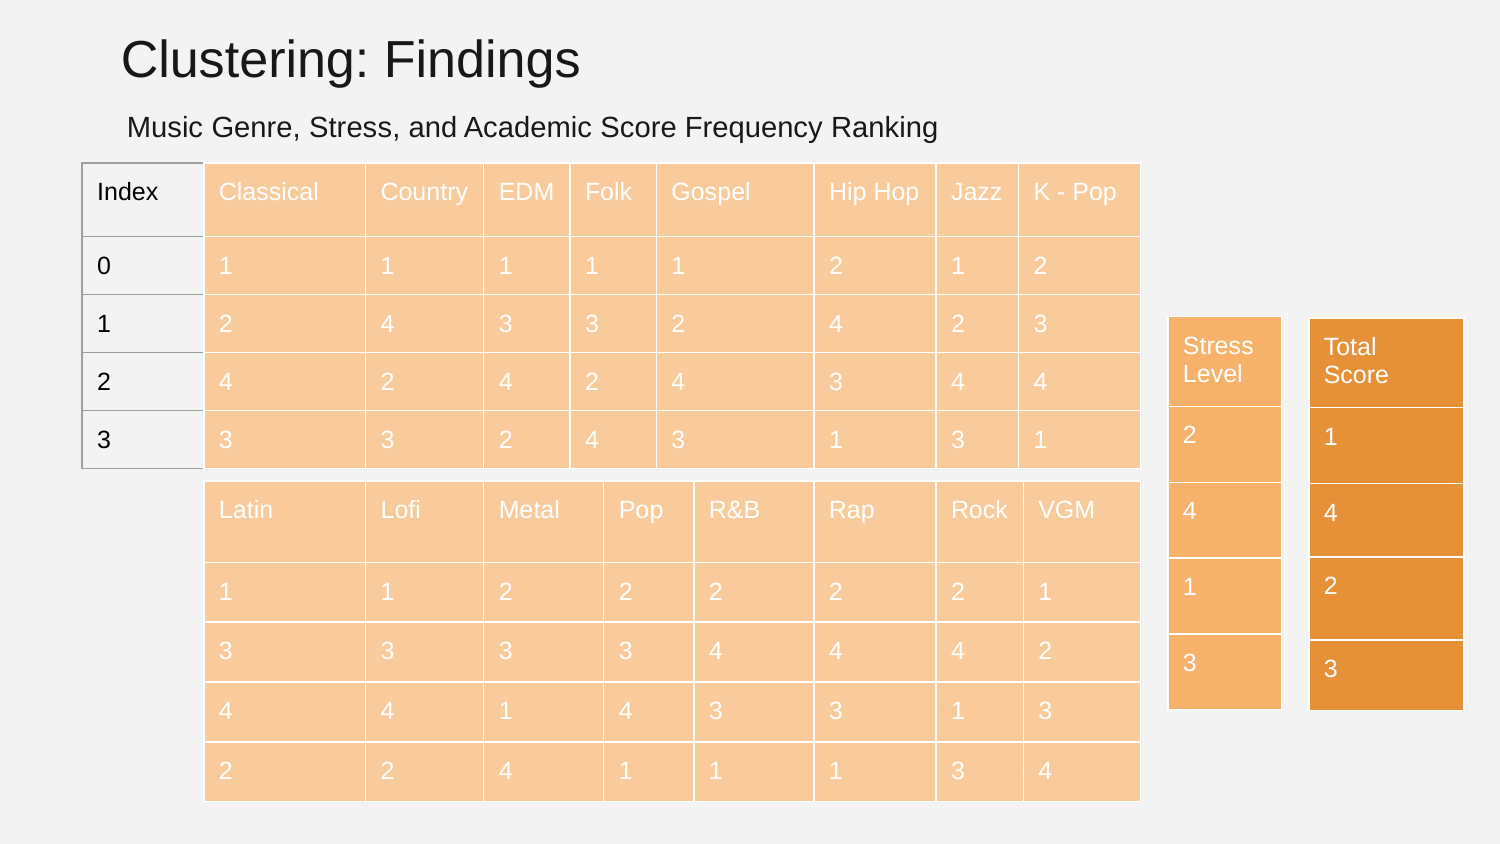

# Clustering: Findings
Music Genre, Stress, and Academic Score Frequency Ranking
| Index | Classical | Country | EDM | Folk | Gospel | Hip Hop | Jazz | K - Pop |
| --- | --- | --- | --- | --- | --- | --- | --- | --- |
| 0 | 1 | 1 | 1 | 1 | 1 | 2 | 1 | 2 |
| 1 | 2 | 4 | 3 | 3 | 2 | 4 | 2 | 3 |
| 2 | 4 | 2 | 4 | 2 | 4 | 3 | 4 | 4 |
| 3 | 3 | 3 | 2 | 4 | 3 | 1 | 3 | 1 |
| Stress Level |
| --- |
| 2 |
| 4 |
| 1 |
| 3 |
| Total Score |
| --- |
| 1 |
| 4 |
| 2 |
| 3 |
| Latin | Lofi | Metal | Pop | R&B | Rap | Rock | VGM |
| --- | --- | --- | --- | --- | --- | --- | --- |
| 1 | 1 | 2 | 2 | 2 | 2 | 2 | 1 |
| 3 | 3 | 3 | 3 | 4 | 4 | 4 | 2 |
| 4 | 4 | 1 | 4 | 3 | 3 | 1 | 3 |
| 2 | 2 | 4 | 1 | 1 | 1 | 3 | 4 |